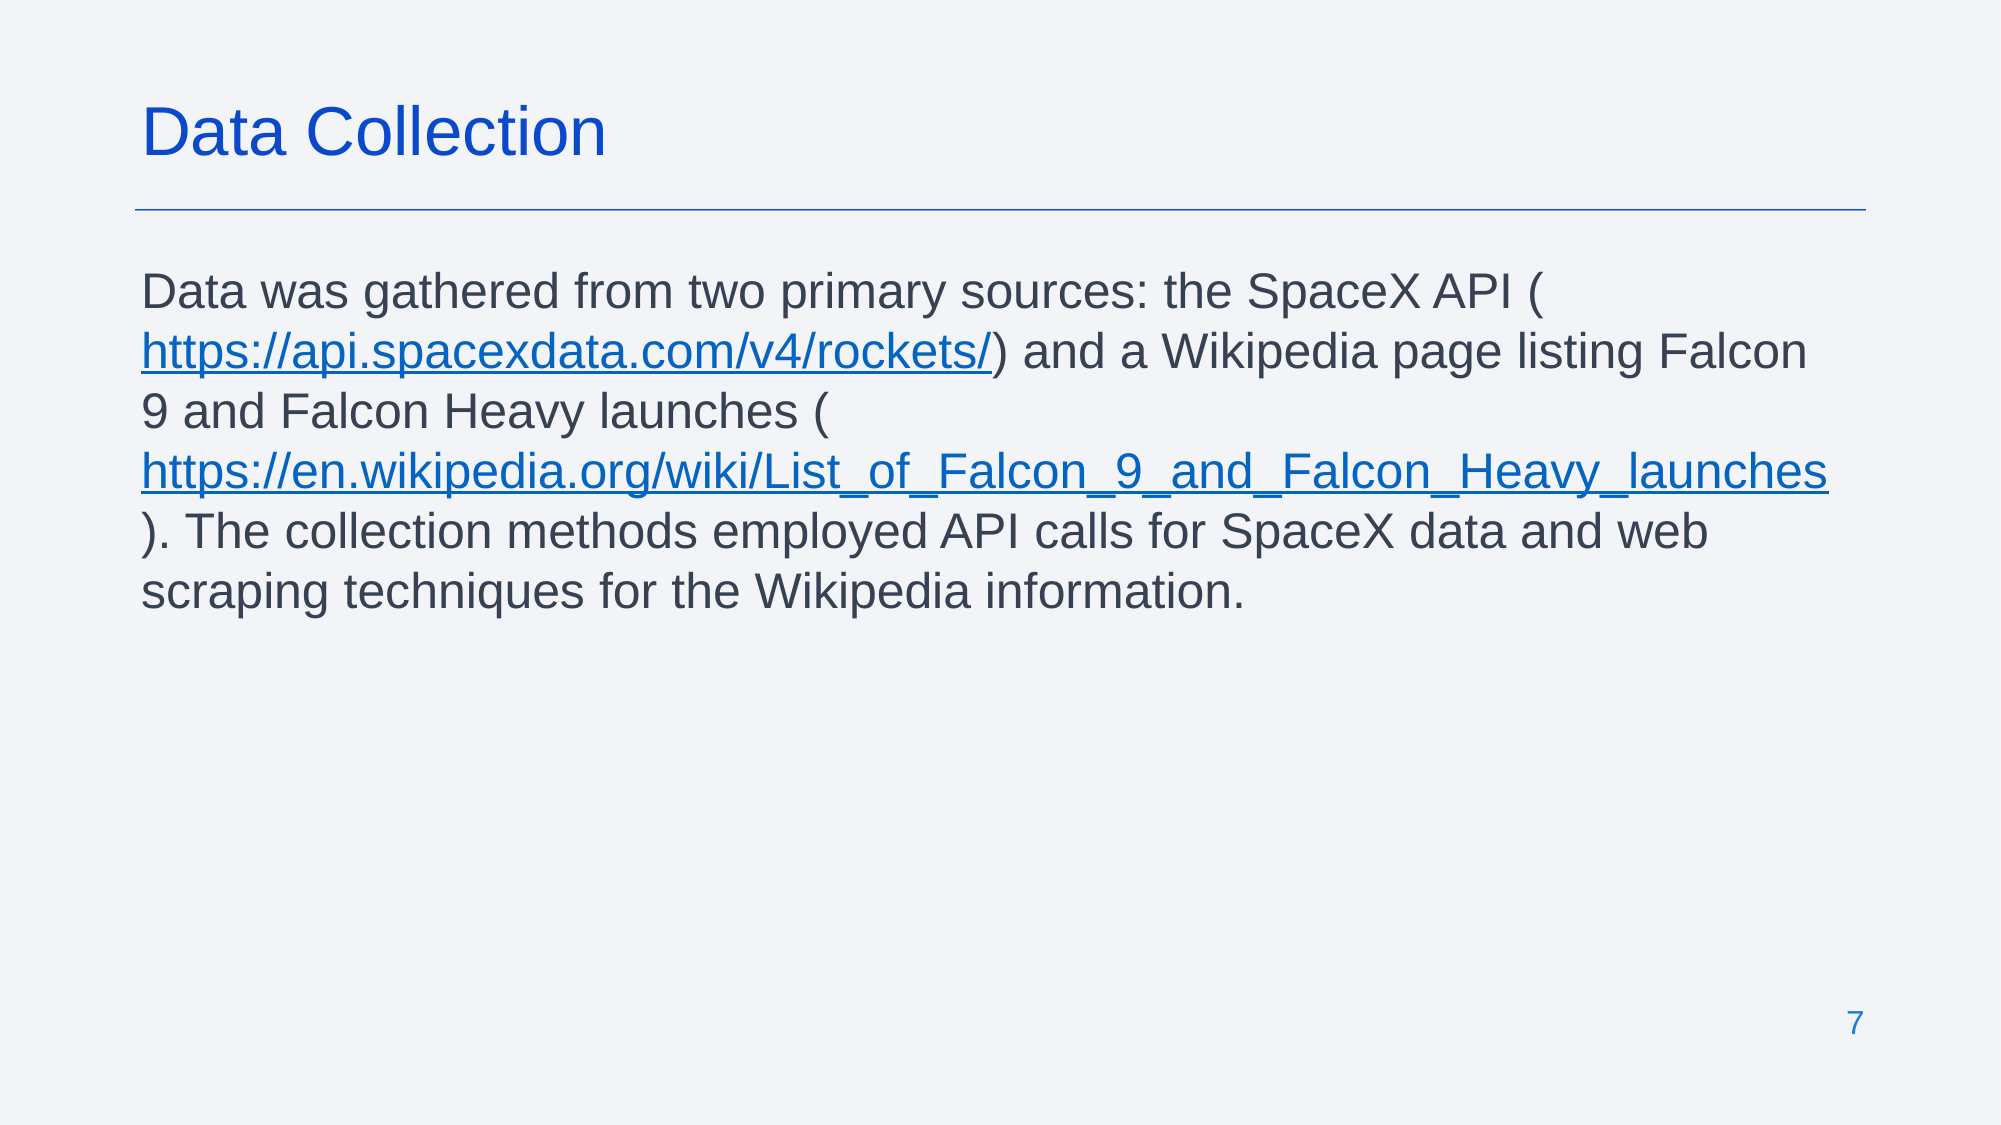

Data Collection
Data was gathered from two primary sources: the SpaceX API (https://api.spacexdata.com/v4/rockets/) and a Wikipedia page listing Falcon 9 and Falcon Heavy launches (https://en.wikipedia.org/wiki/List_of_Falcon_9_and_Falcon_Heavy_launches). The collection methods employed API calls for SpaceX data and web scraping techniques for the Wikipedia information.
7